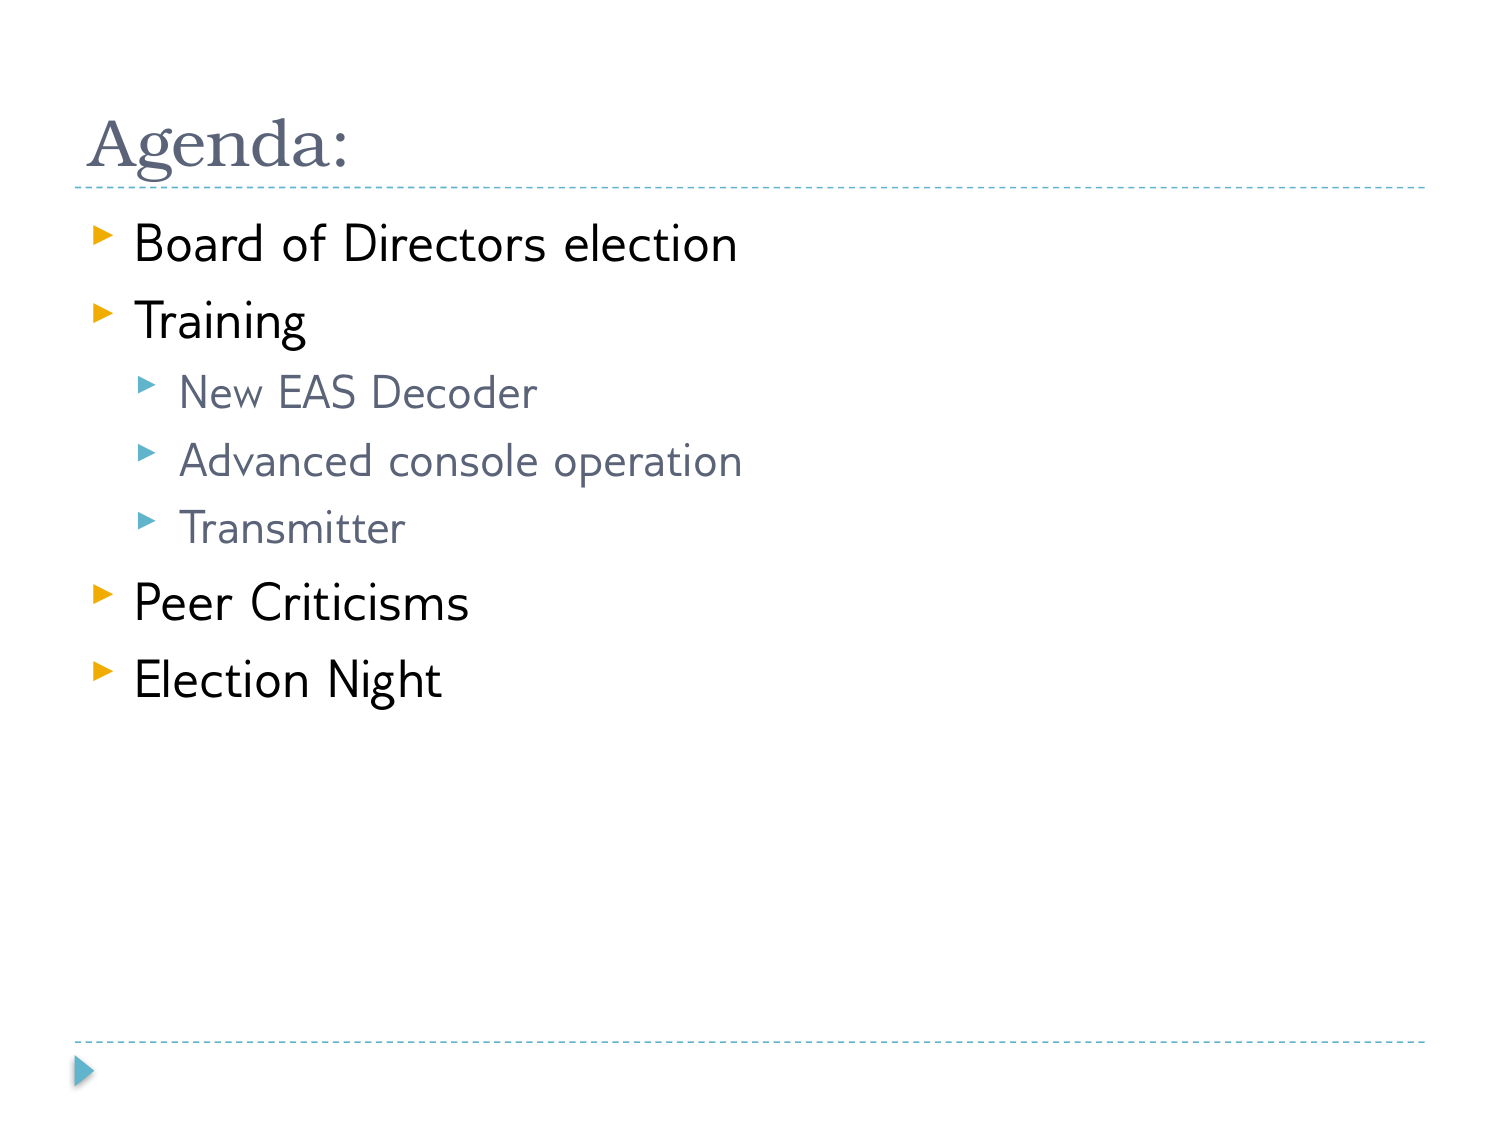

# Agenda:
Board of Directors election
Training
New EAS Decoder
Advanced console operation
Transmitter
Peer Criticisms
Election Night